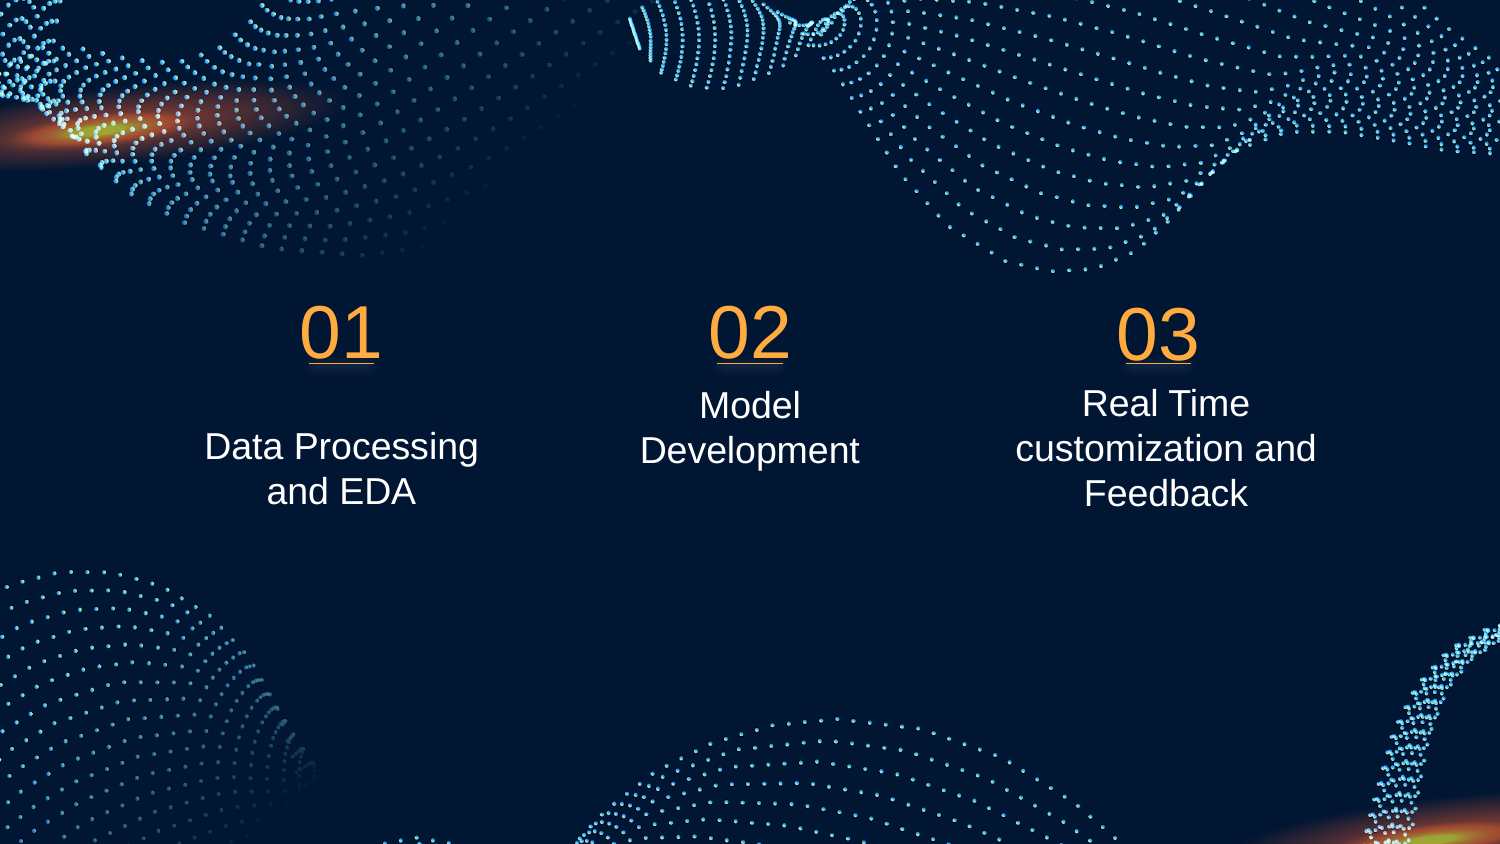

01
02
03
# Model Development
Data Processing and EDA
Real Time customization and Feedback